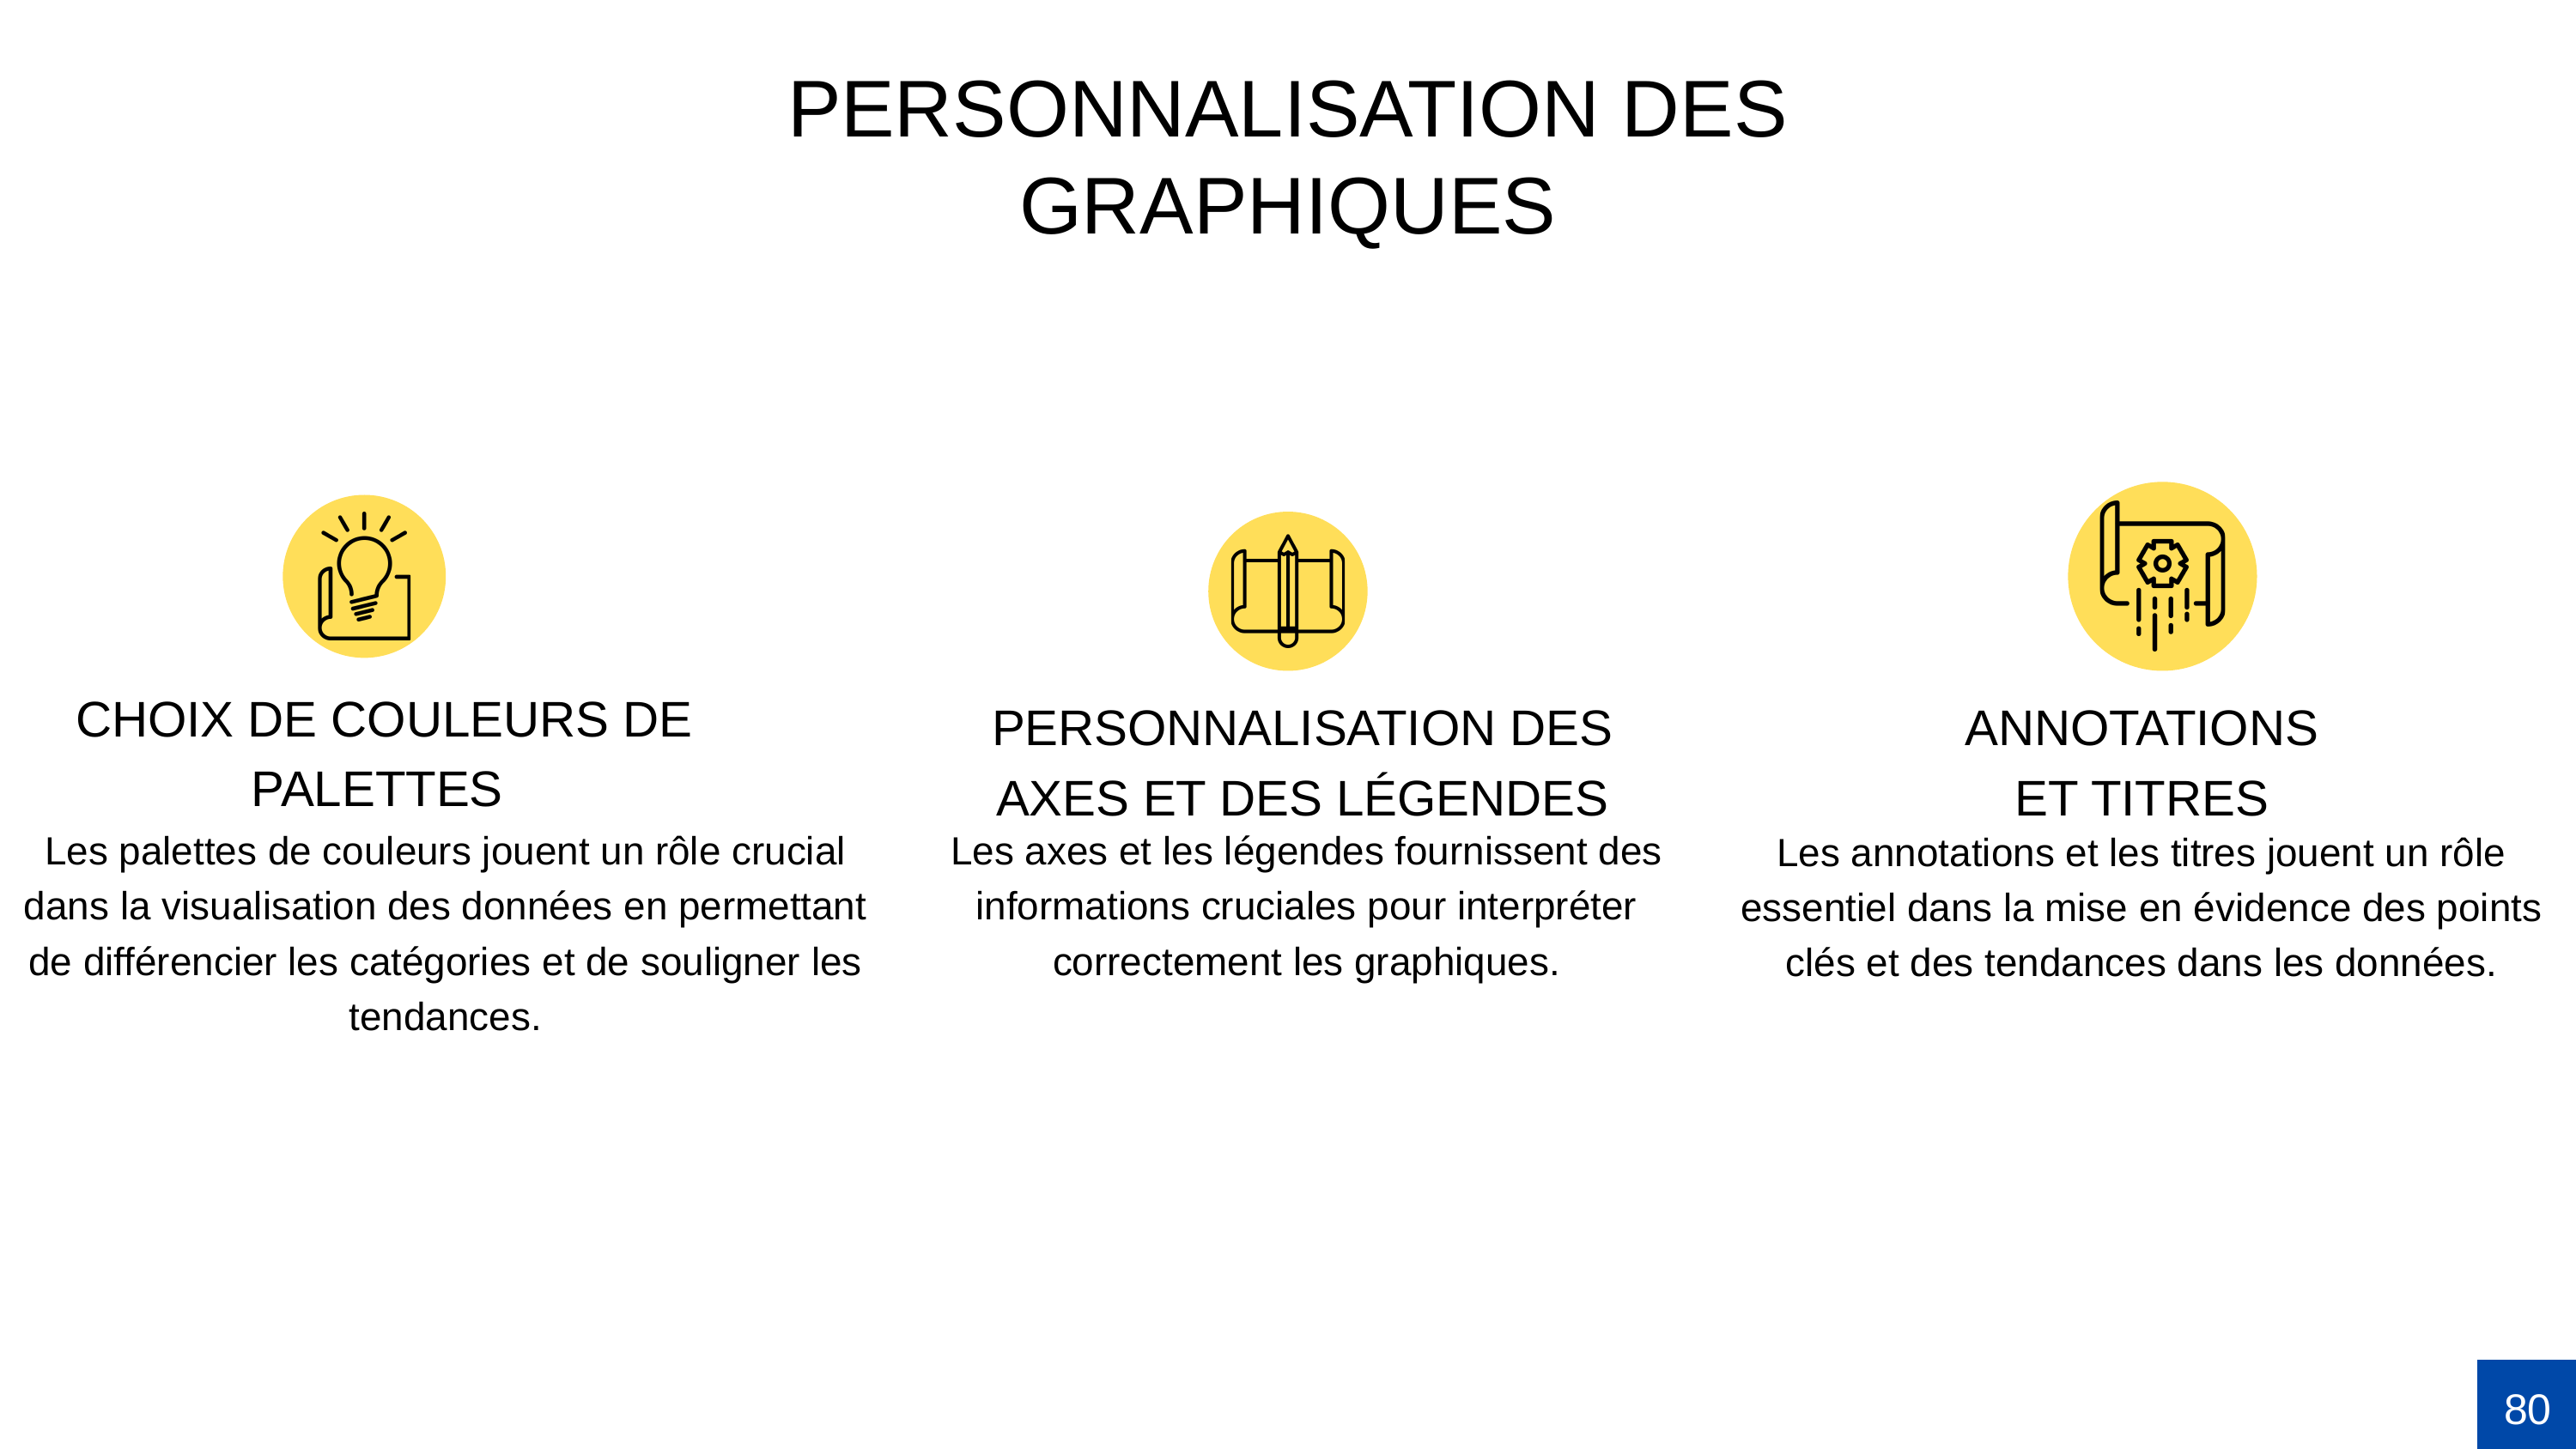

PERSONNALISATION DES GRAPHIQUES

 CHOIX DE COULEURS DE PALETTES
PERSONNALISATION DES AXES ET DES LÉGENDES
ANNOTATIONS ET TITRES
Les palettes de couleurs jouent un rôle crucial dans la visualisation des données en permettant de différencier les catégories et de souligner les tendances.

Les axes et les légendes fournissent des informations cruciales pour interpréter correctement les graphiques.

Les annotations et les titres jouent un rôle essentiel dans la mise en évidence des points clés et des tendances dans les données.

80